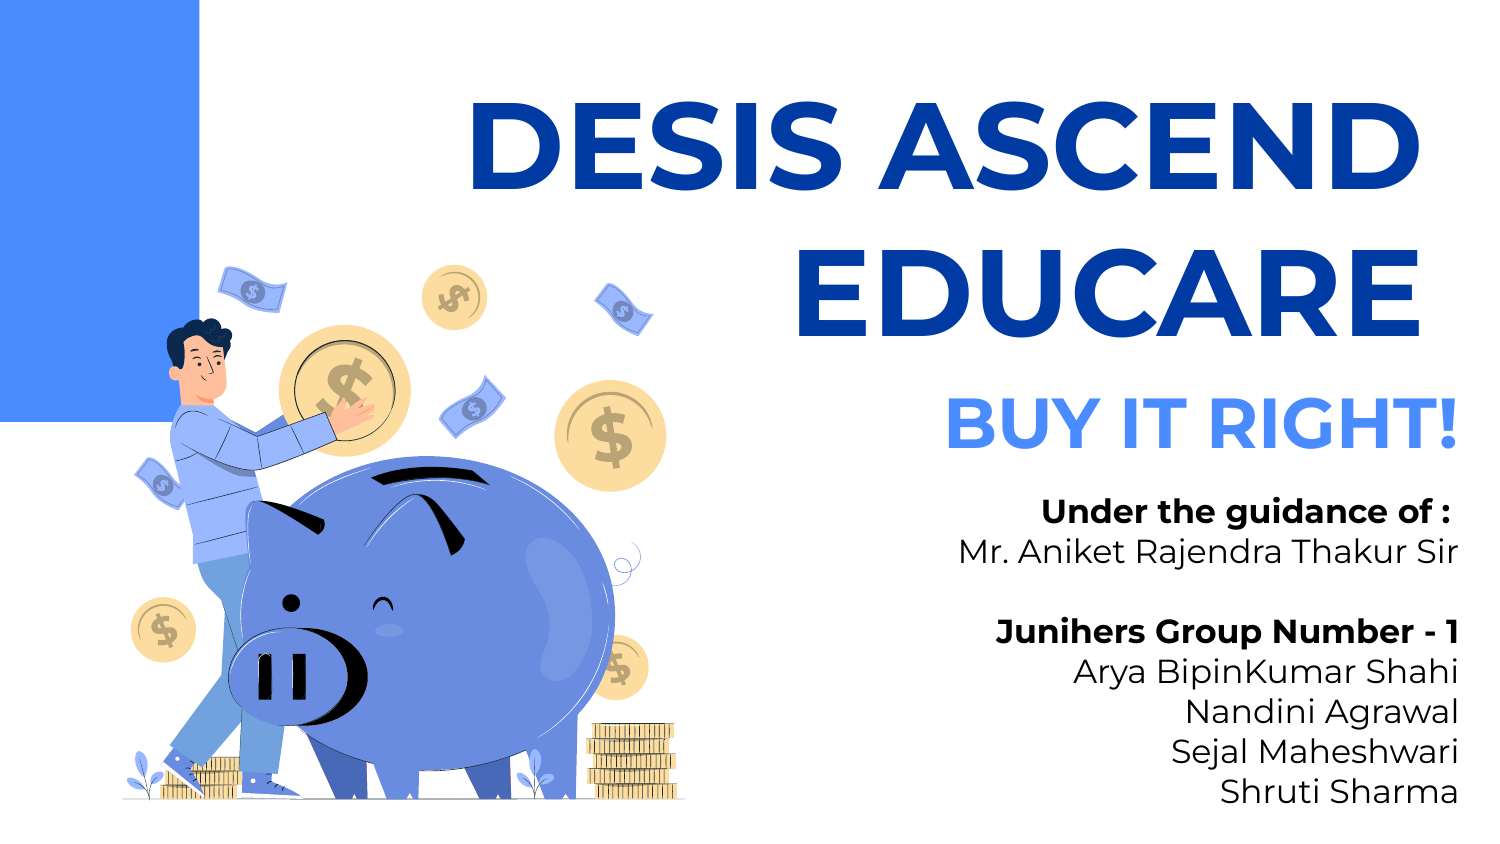

# DESIS ASCEND
EDUCARE

BUY IT RIGHT!
Under the guidance of :
Mr. Aniket Rajendra Thakur Sir

Junihers Group Number - 1
Arya BipinKumar Shahi
Nandini Agrawal
Sejal Maheshwari
Shruti Sharma